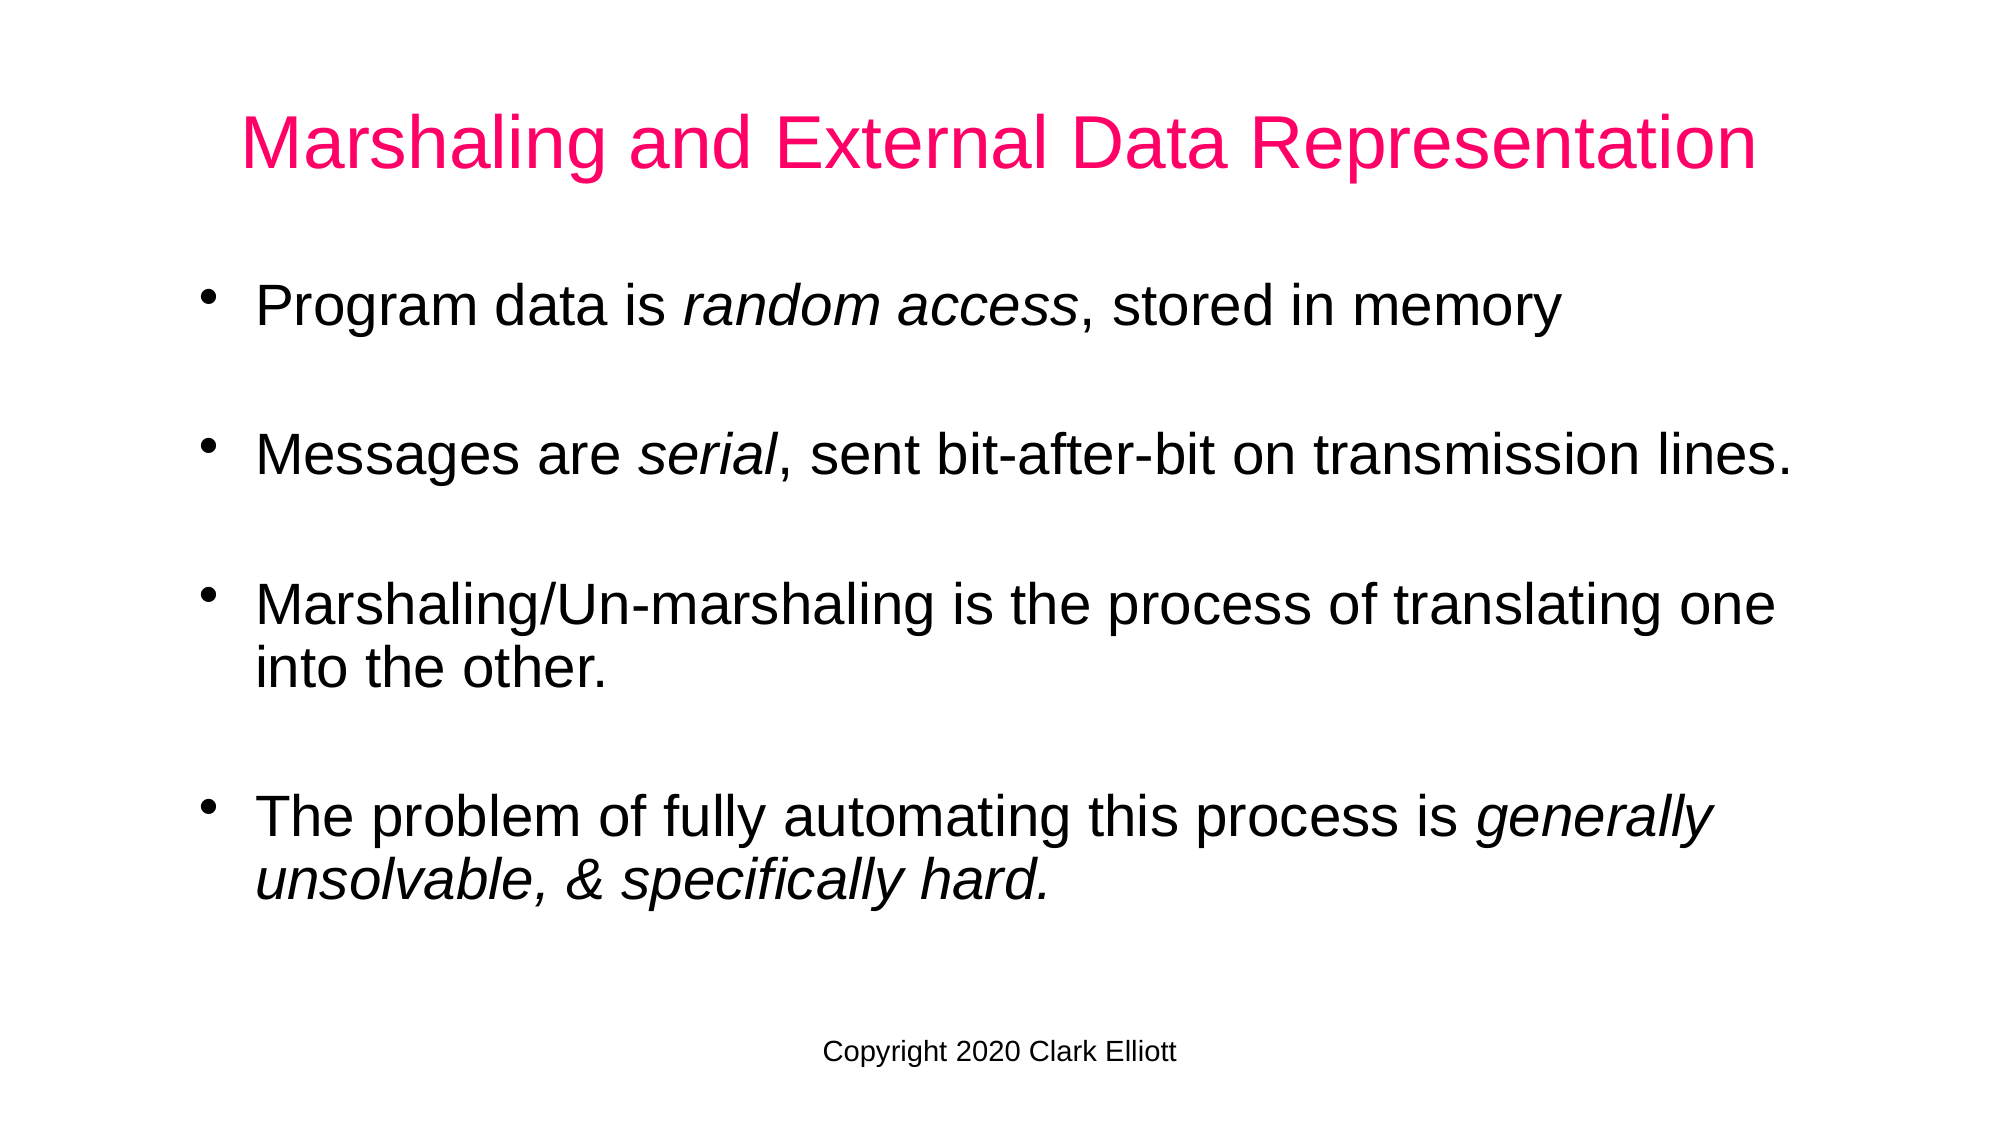

Marshaling and External Data Representation
Program data is random access, stored in memory

Messages are serial, sent bit-after-bit on transmission lines.

Marshaling/Un-marshaling is the process of translating one into the other.

The problem of fully automating this process is generally unsolvable, & specifically hard.
Copyright 2020 Clark Elliott